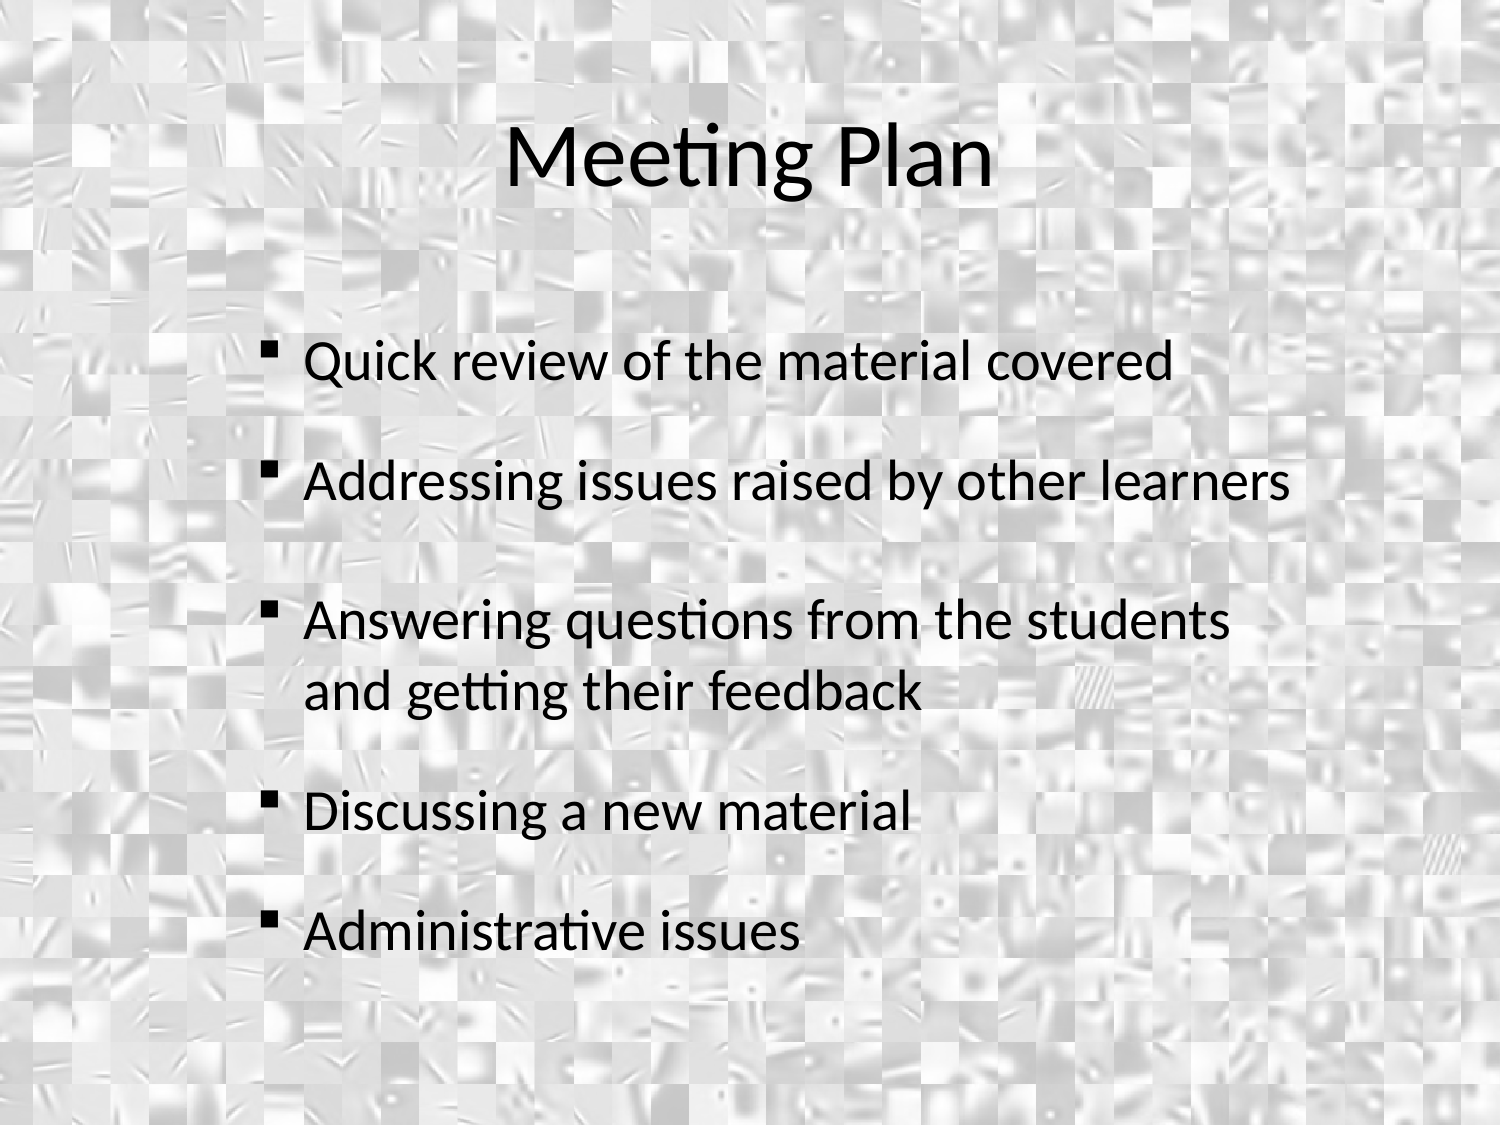

Meeting Plan
Quick review of the material covered

Addressing issues raised by other learners

Answering questions from the students and getting their feedback

Discussing a new material

Administrative issues